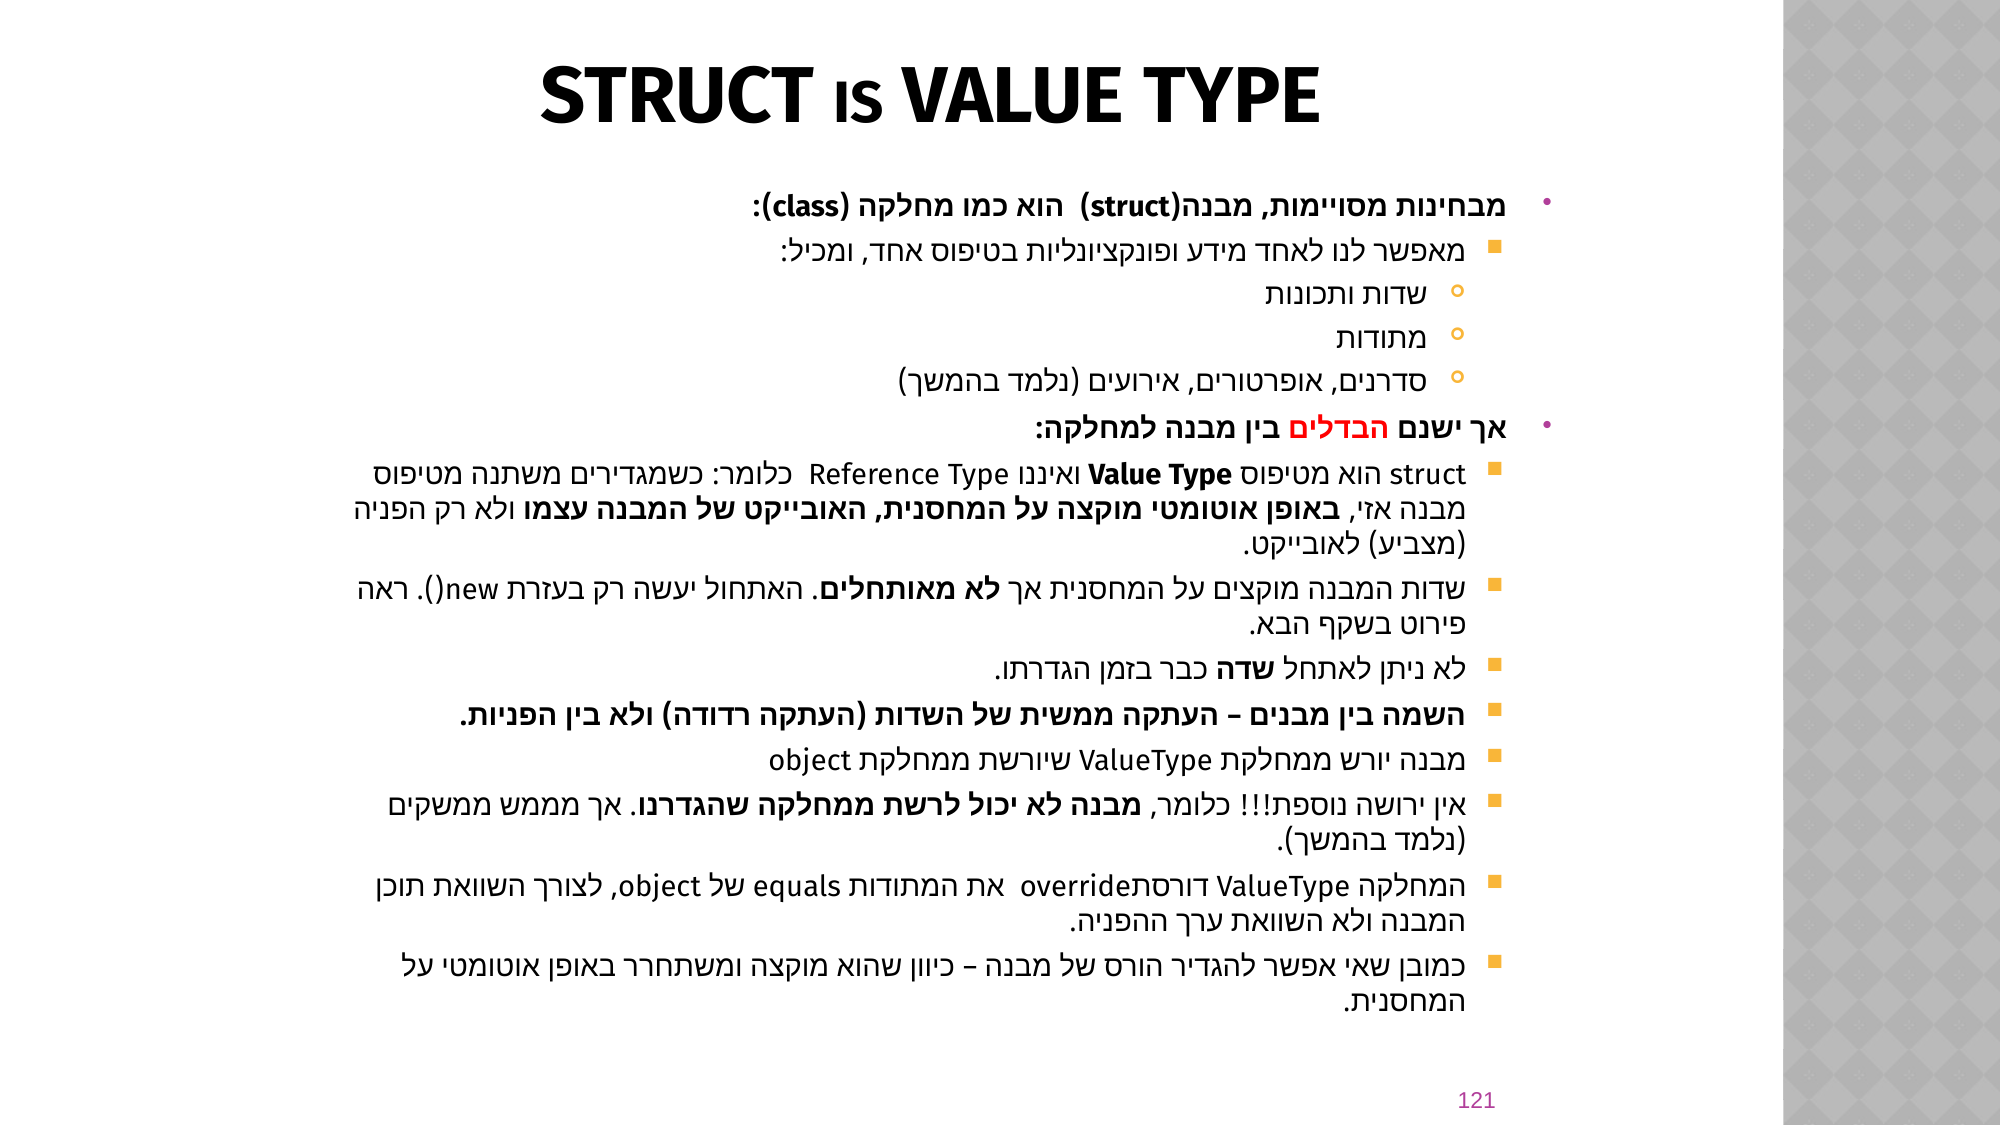

# Struct is value type
מבחינות מסויימות, מבנה(struct)  הוא כמו מחלקה (class):
מאפשר לנו לאחד מידע ופונקציונליות בטיפוס אחד, ומכיל:
שדות ותכונות
מתודות
סדרנים, אופרטורים, אירועים (נלמד בהמשך)
אך ישנם הבדלים בין מבנה למחלקה:
struct הוא מטיפוס Value Type ואיננו Reference Type  כלומר: כשמגדירים משתנה מטיפוס מבנה אזי, באופן אוטומטי מוקצה על המחסנית, האובייקט של המבנה עצמו ולא רק הפניה (מצביע) לאובייקט.
שדות המבנה מוקצים על המחסנית אך לא מאותחלים. האתחול יעשה רק בעזרת new(). ראה פירוט בשקף הבא.
לא ניתן לאתחל שדה כבר בזמן הגדרתו.
השמה בין מבנים – העתקה ממשית של השדות (העתקה רדודה) ולא בין הפניות.
מבנה יורש ממחלקת ValueType שיורשת ממחלקת object
אין ירושה נוספת!!! כלומר, מבנה לא יכול לרשת ממחלקה שהגדרנו. אך מממש ממשקים (נלמד בהמשך).
המחלקה ValueType דורסתoverride  את המתודות equals של object, לצורך השוואת תוכן המבנה ולא השוואת ערך ההפניה.
כמובן שאי אפשר להגדיר הורס של מבנה – כיוון שהוא מוקצה ומשתחרר באופן אוטומטי על המחסנית.

121